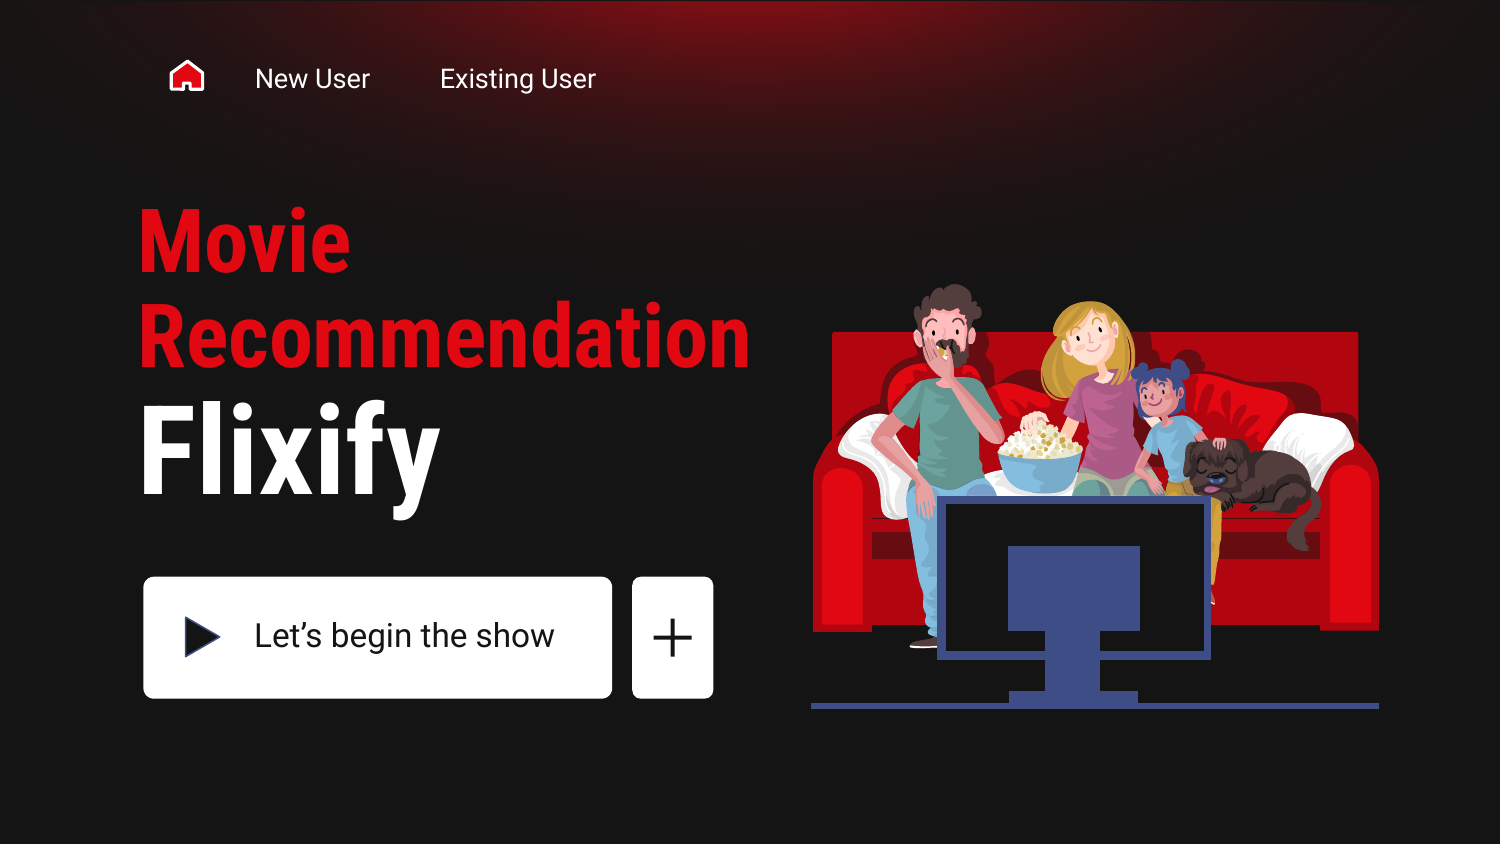

New User
Existing User

# Movie Recommendation  Flixify

Let’s begin the show